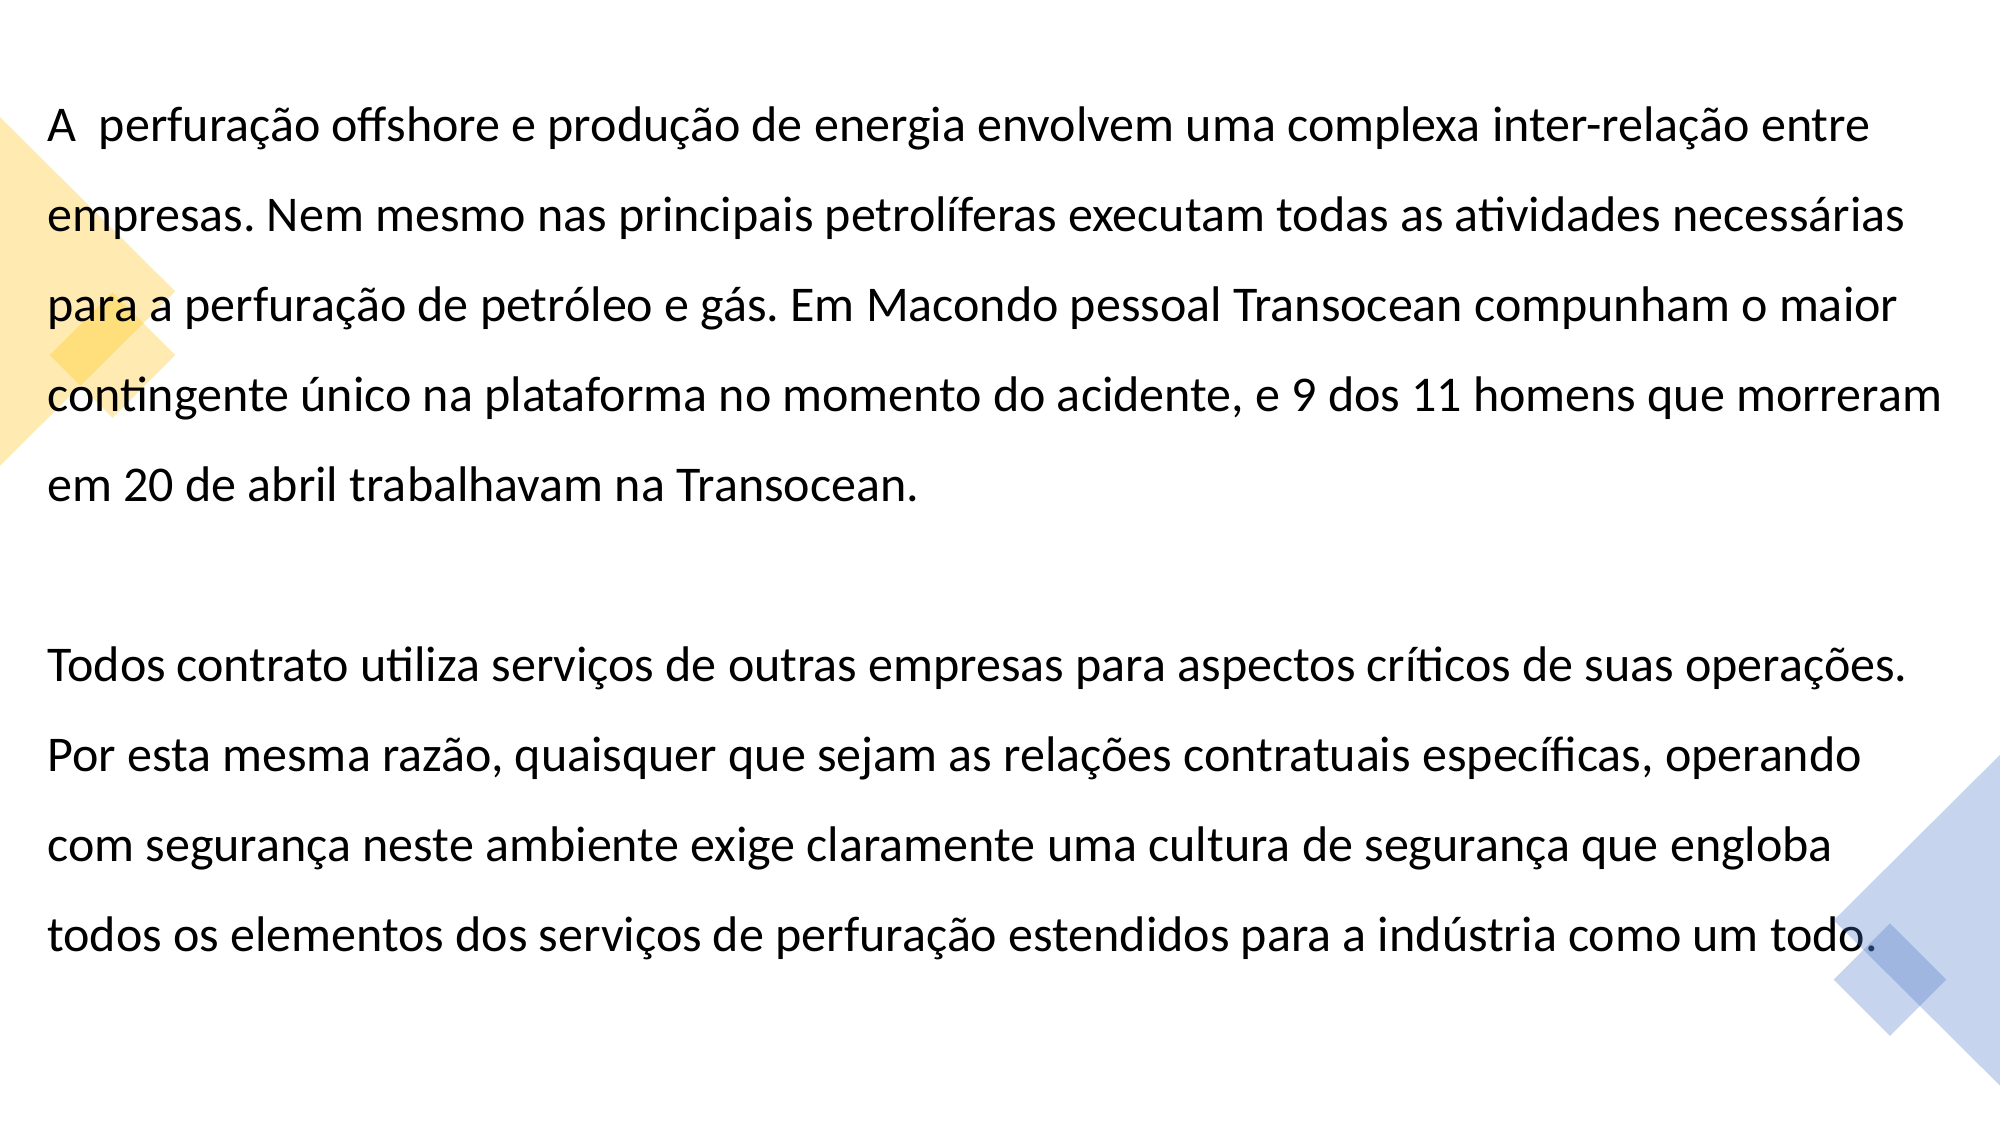

A  perfuração offshore e produção de energia envolvem uma complexa inter-relação entre empresas. Nem mesmo nas principais petrolíferas executam todas as atividades necessárias para a perfuração de petróleo e gás. Em Macondo pessoal Transocean compunham o maior contingente único na plataforma no momento do acidente, e 9 dos 11 homens que morreram em 20 de abril trabalhavam na Transocean.

Todos contrato utiliza serviços de outras empresas para aspectos críticos de suas operações. Por esta mesma razão, quaisquer que sejam as relações contratuais específicas, operando com segurança neste ambiente exige claramente uma cultura de segurança que engloba todos os elementos dos serviços de perfuração estendidos para a indústria como um todo.